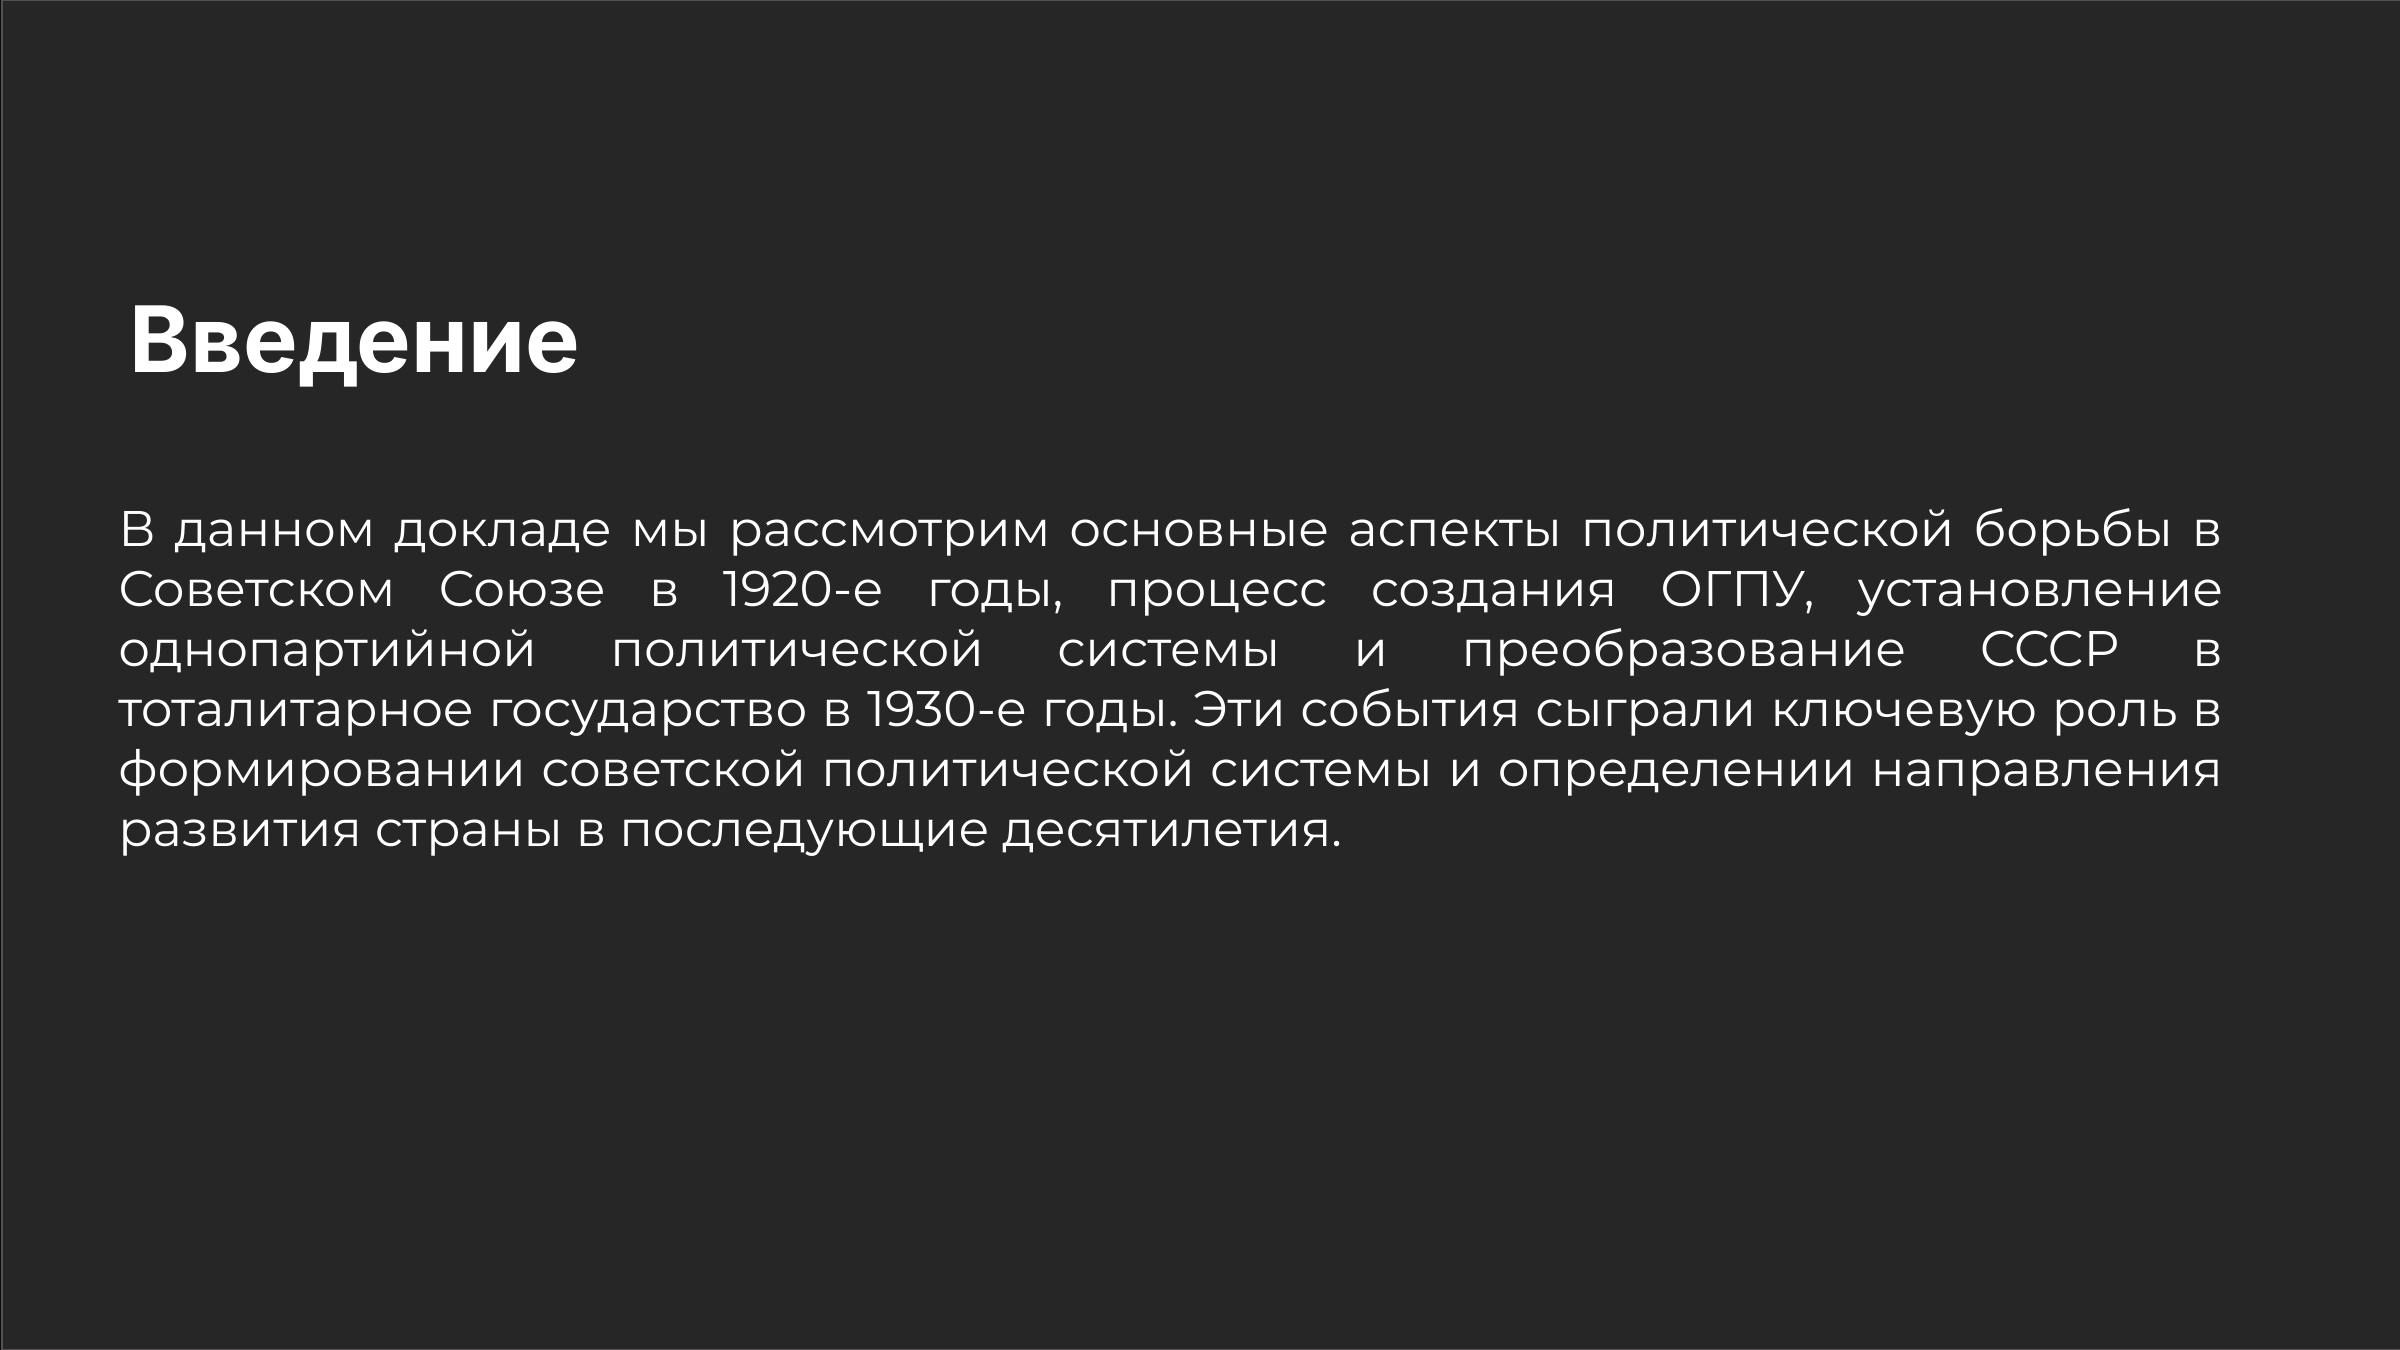

Введение
В данном докладе мы рассмотрим основные аспекты политической борьбы в Советском Союзе в 1920-е годы, процесс создания ОГПУ, установление однопартийной политической системы и преобразование СССР в тоталитарное государство в 1930-е годы. Эти события сыграли ключевую роль в формировании советской политической системы и определении направления развития страны в последующие десятилетия.